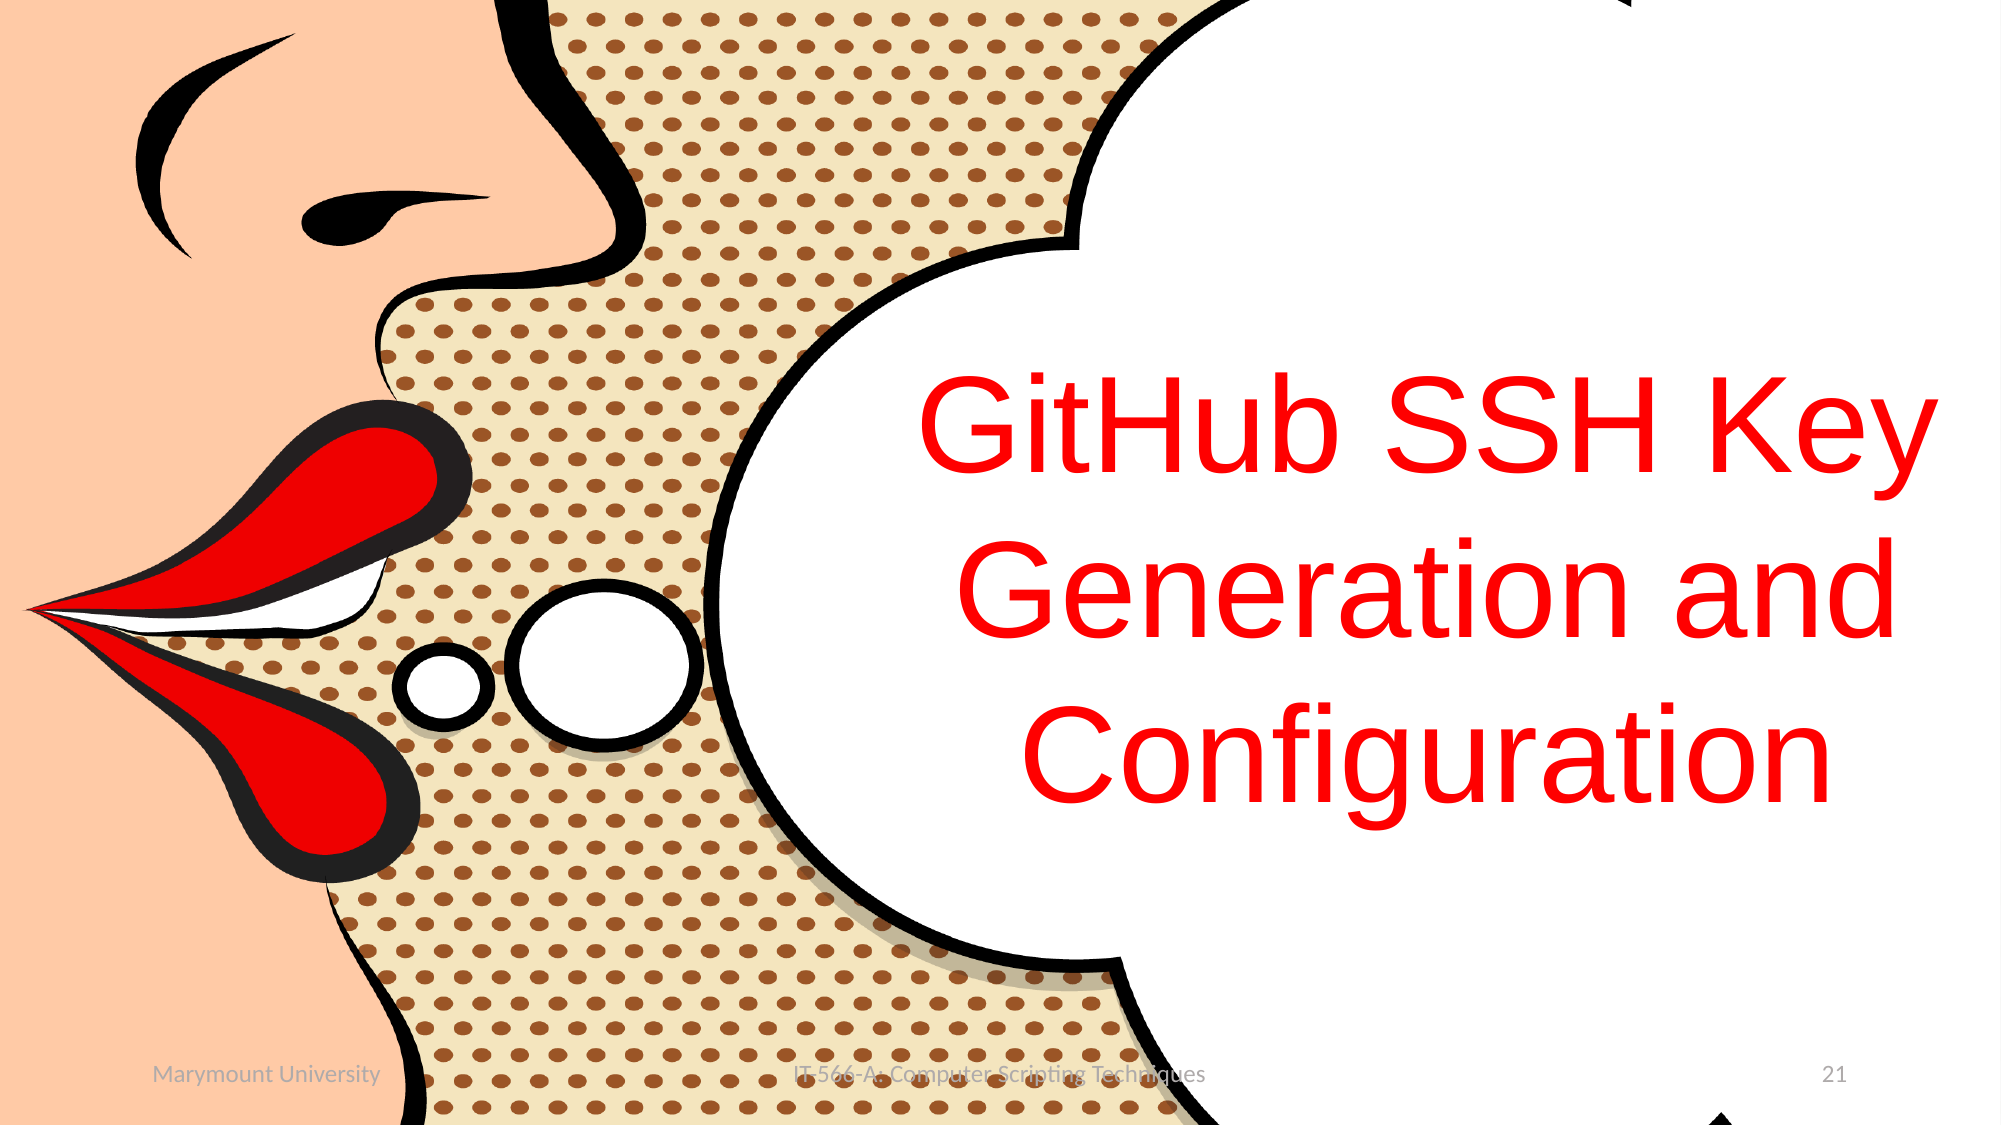

GitHub SSH Key
Generation and Configuration
Marymount University
IT-566-A: Computer Scripting Techniques
21